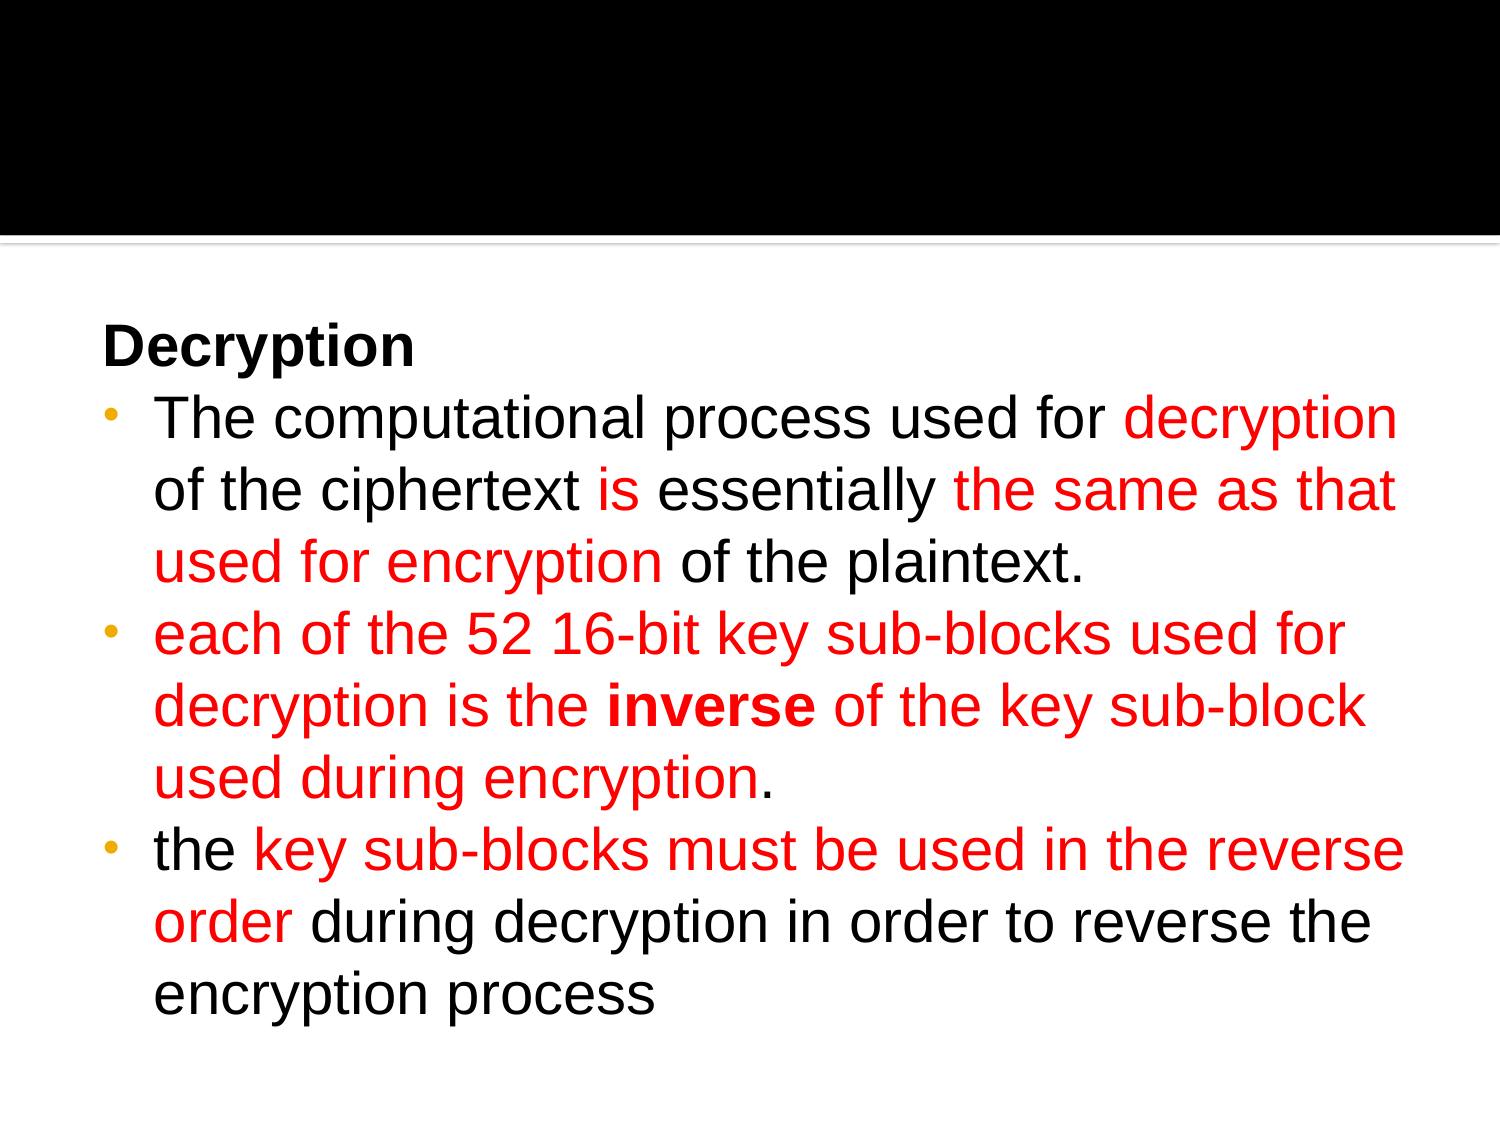

#
Decryption
The computational process used for decryption of the ciphertext is essentially the same as that used for encryption of the plaintext.
each of the 52 16-bit key sub-blocks used for decryption is the inverse of the key sub-block used during encryption.
the key sub-blocks must be used in the reverse order during decryption in order to reverse the encryption process